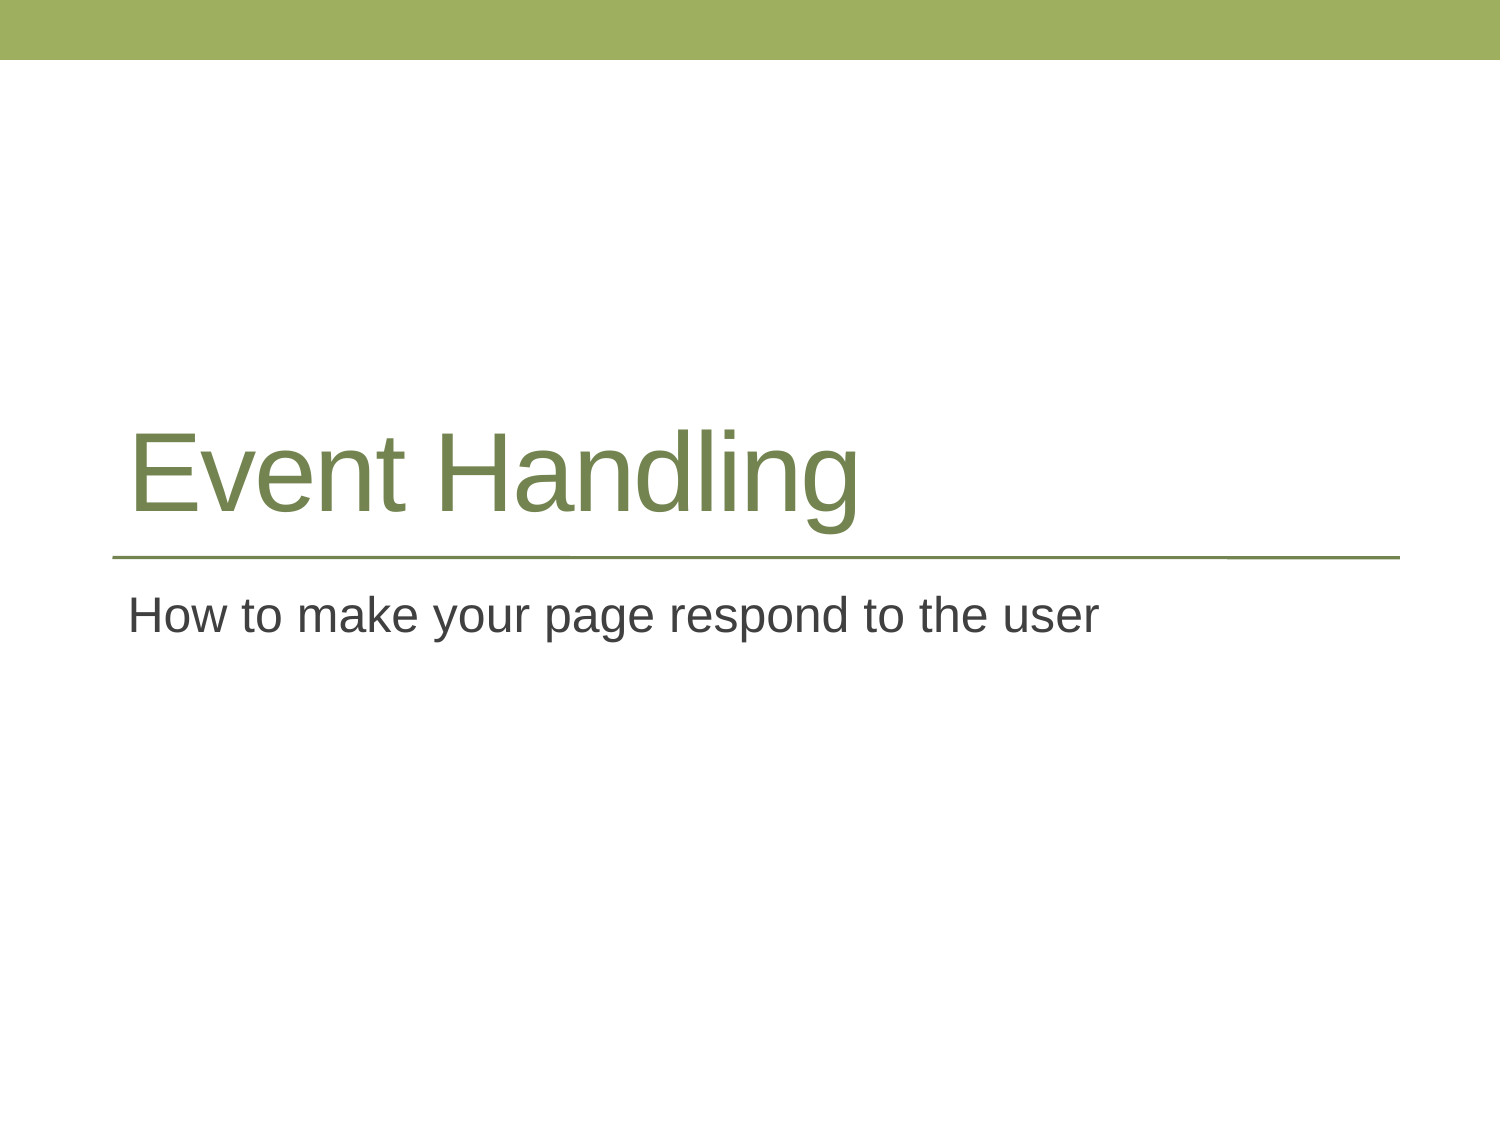

# Event Handling
How to make your page respond to the user